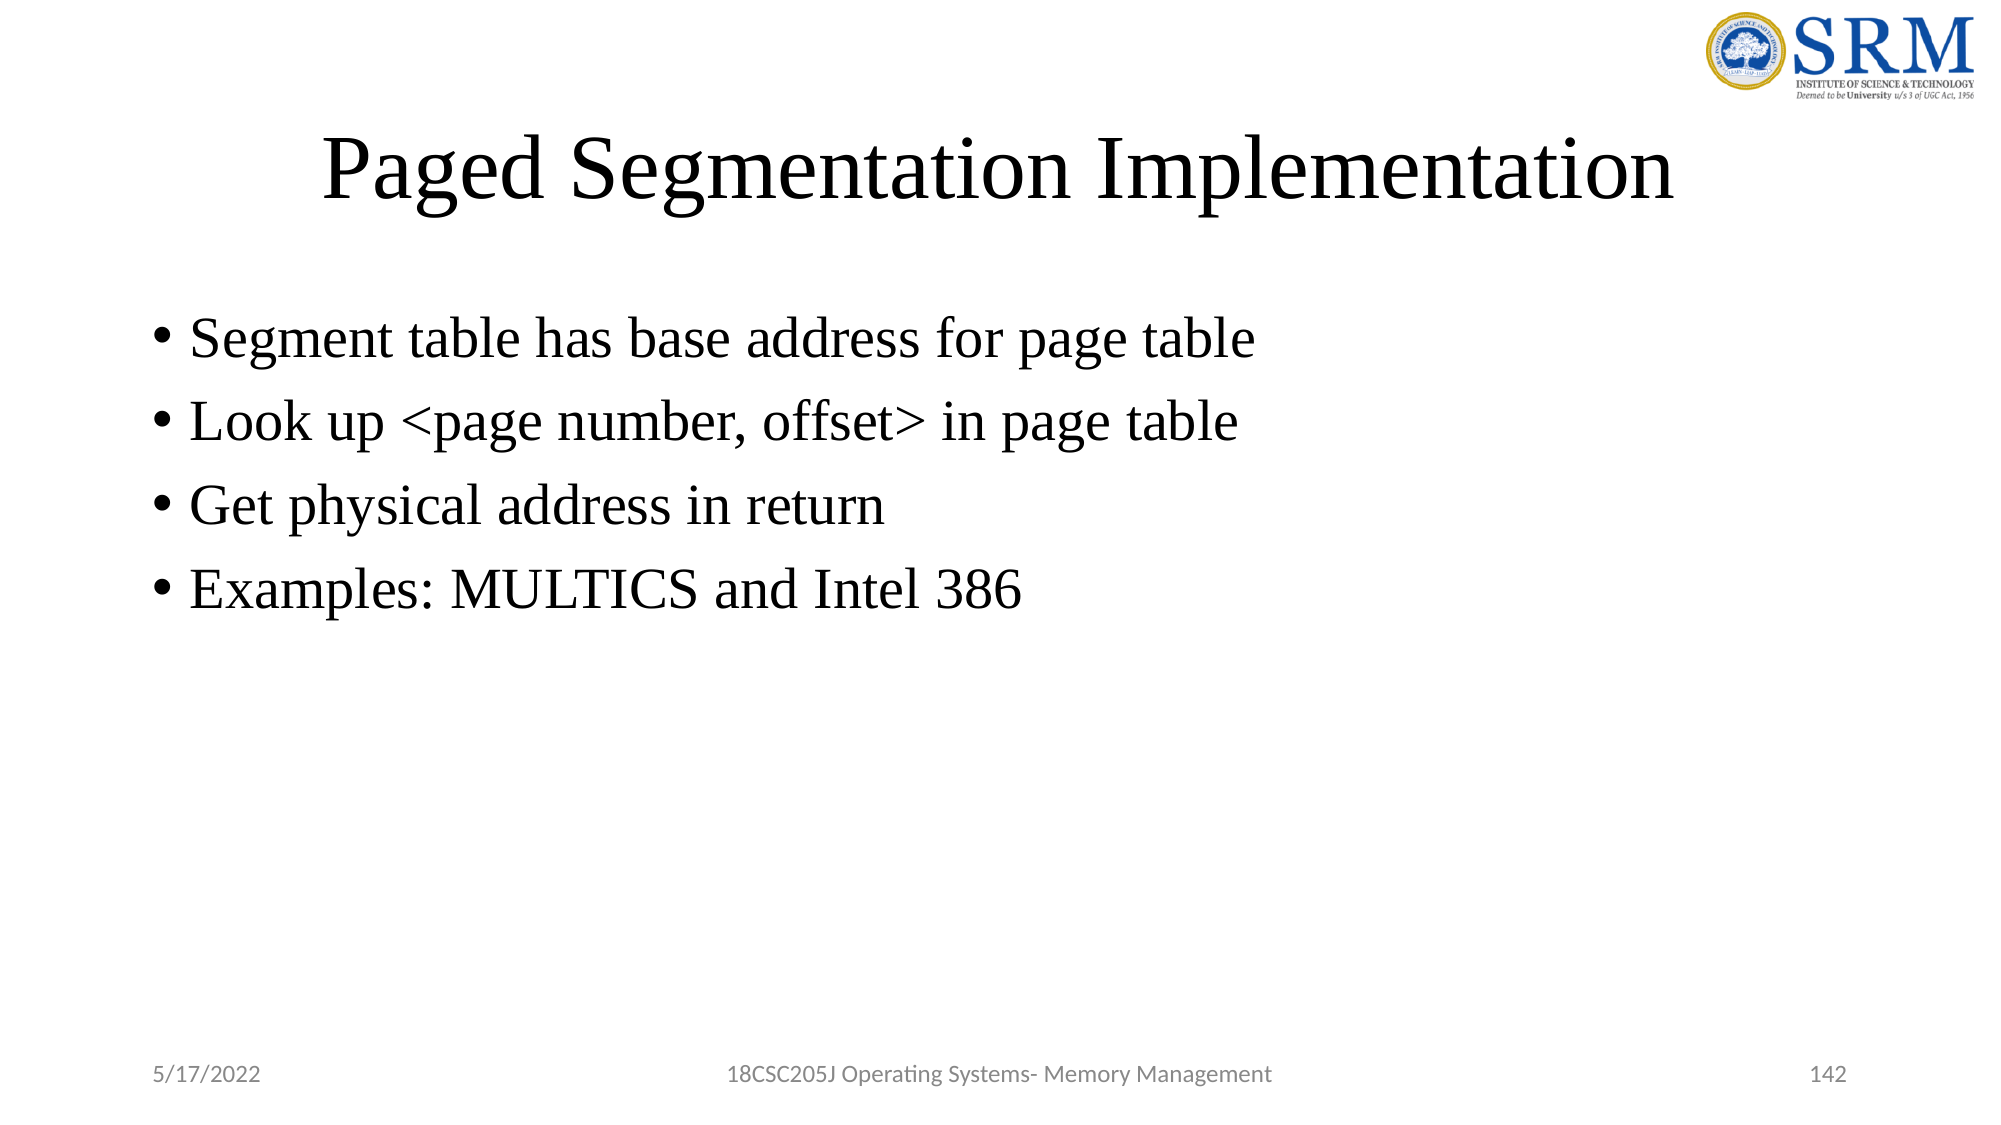

# Paged Segmentation Implementation
Segment table has base address for page table
Look up <page number, offset> in page table
Get physical address in return
Examples: MULTICS and Intel 386
5/17/2022
18CSC205J Operating Systems- Memory Management
142